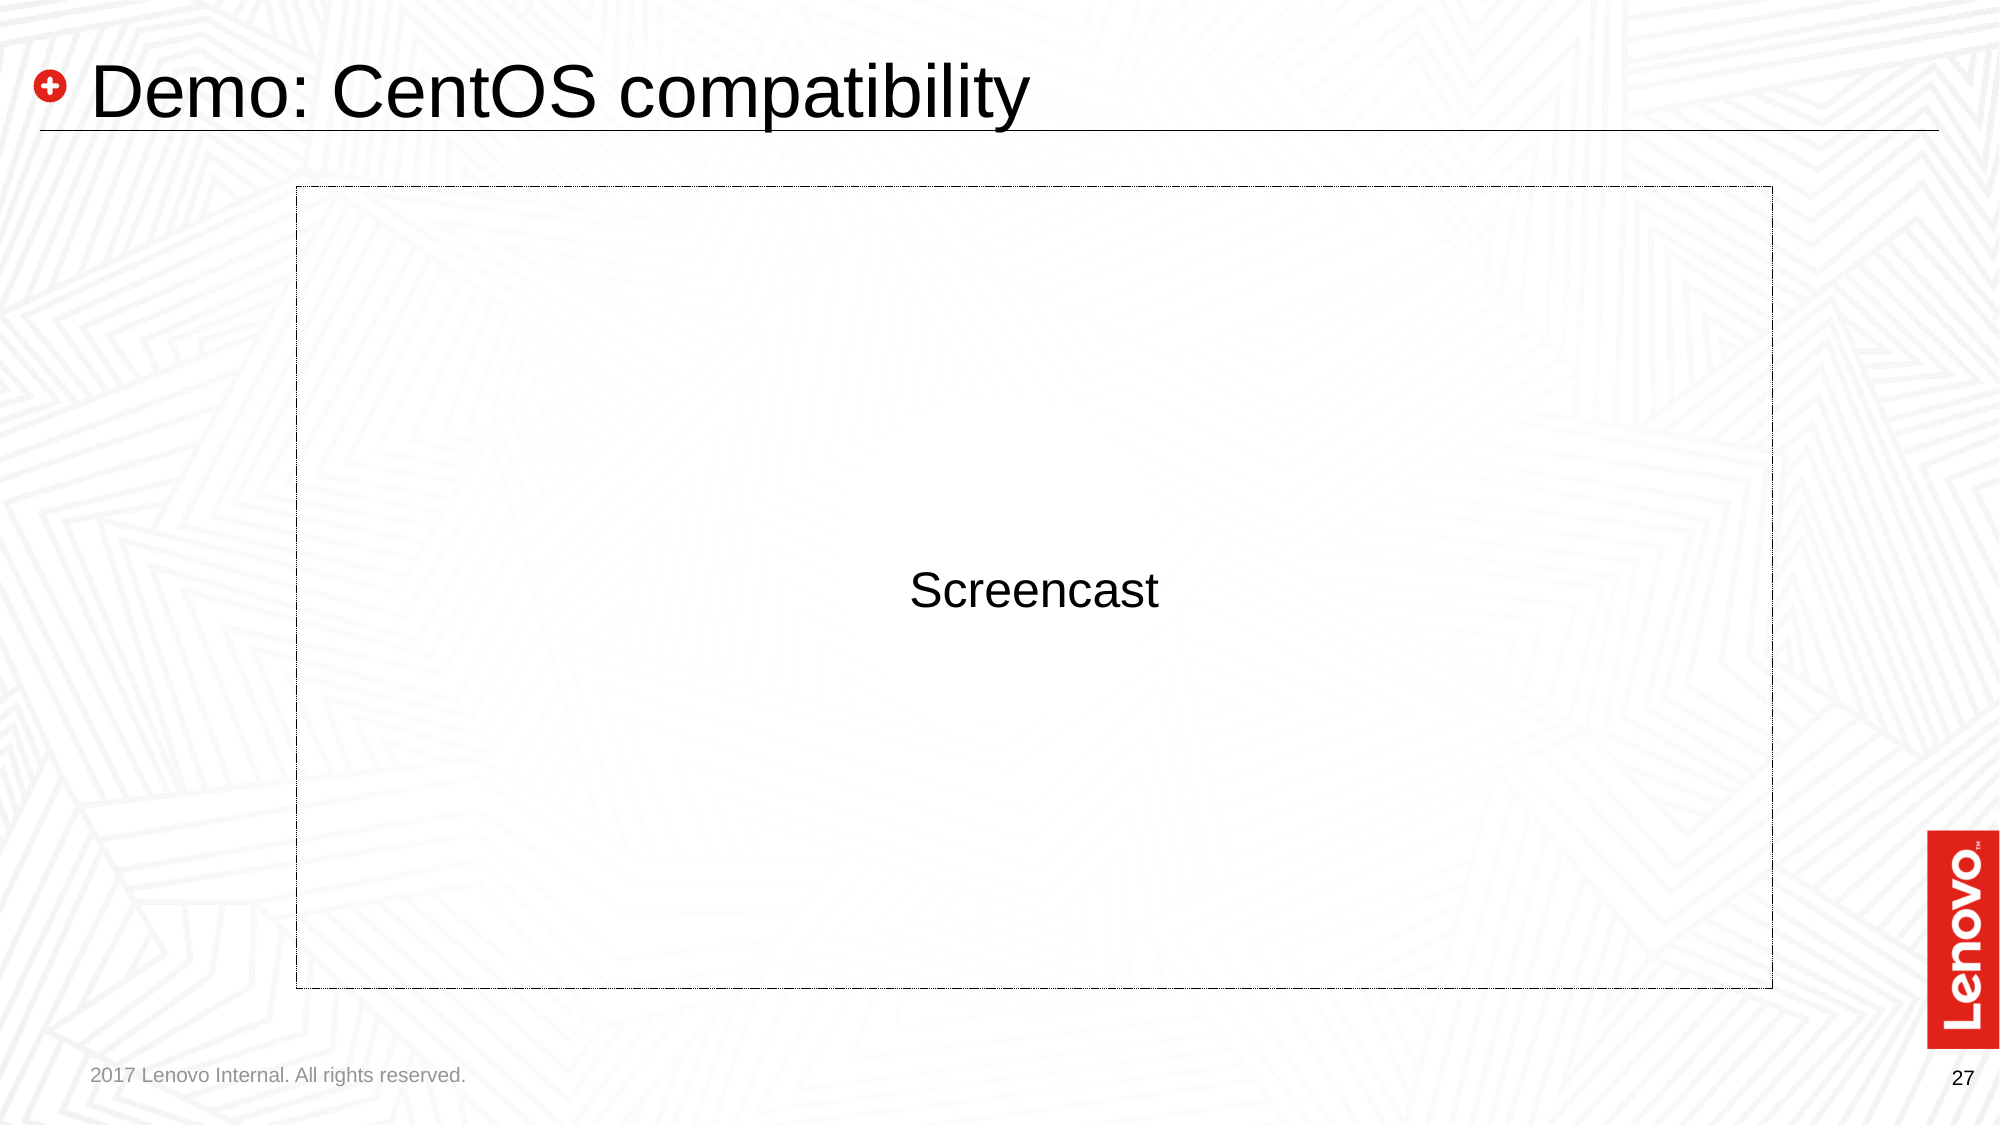

# Demo: CentOS compatibility

Screencast
2017 Lenovo Internal. All rights reserved.